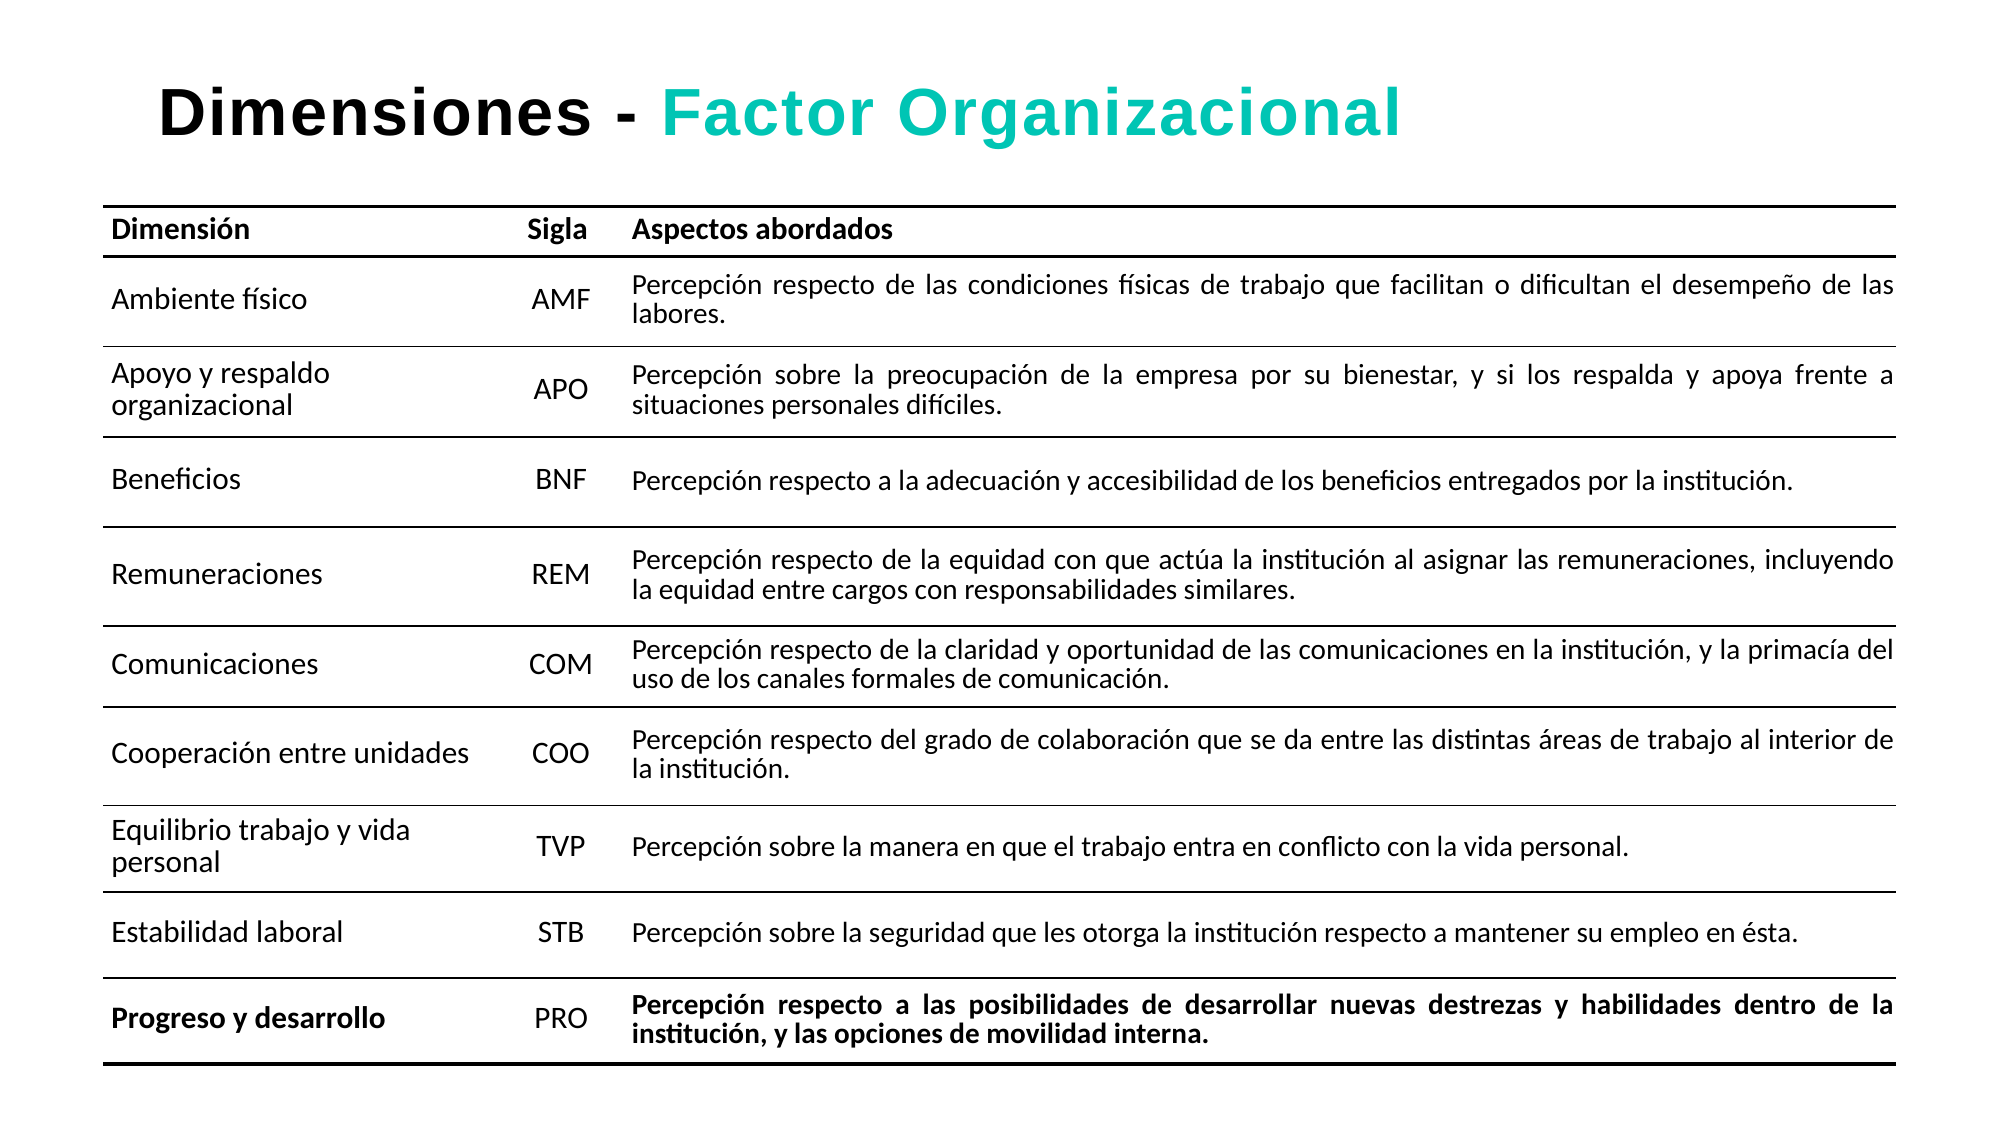

# Dimensiones - Factor Organizacional
| Dimensión | Sigla | Aspectos abordados |
| --- | --- | --- |
| Ambiente físico | AMF | Percepción respecto de las condiciones físicas de trabajo que facilitan o dificultan el desempeño de las labores. |
| Apoyo y respaldo organizacional | APO | Percepción sobre la preocupación de la empresa por su bienestar, y si los respalda y apoya frente a situaciones personales difíciles. |
| Beneficios | BNF | Percepción respecto a la adecuación y accesibilidad de los beneficios entregados por la institución. |
| Remuneraciones | REM | Percepción respecto de la equidad con que actúa la institución al asignar las remuneraciones, incluyendo la equidad entre cargos con responsabilidades similares. |
| Comunicaciones | COM | Percepción respecto de la claridad y oportunidad de las comunicaciones en la institución, y la primacía del uso de los canales formales de comunicación. |
| Cooperación entre unidades | COO | Percepción respecto del grado de colaboración que se da entre las distintas áreas de trabajo al interior de la institución. |
| Equilibrio trabajo y vida personal | TVP | Percepción sobre la manera en que el trabajo entra en conflicto con la vida personal. |
| Estabilidad laboral | STB | Percepción sobre la seguridad que les otorga la institución respecto a mantener su empleo en ésta. |
| Progreso y desarrollo | PRO | Percepción respecto a las posibilidades de desarrollar nuevas destrezas y habilidades dentro de la institución, y las opciones de movilidad interna. |